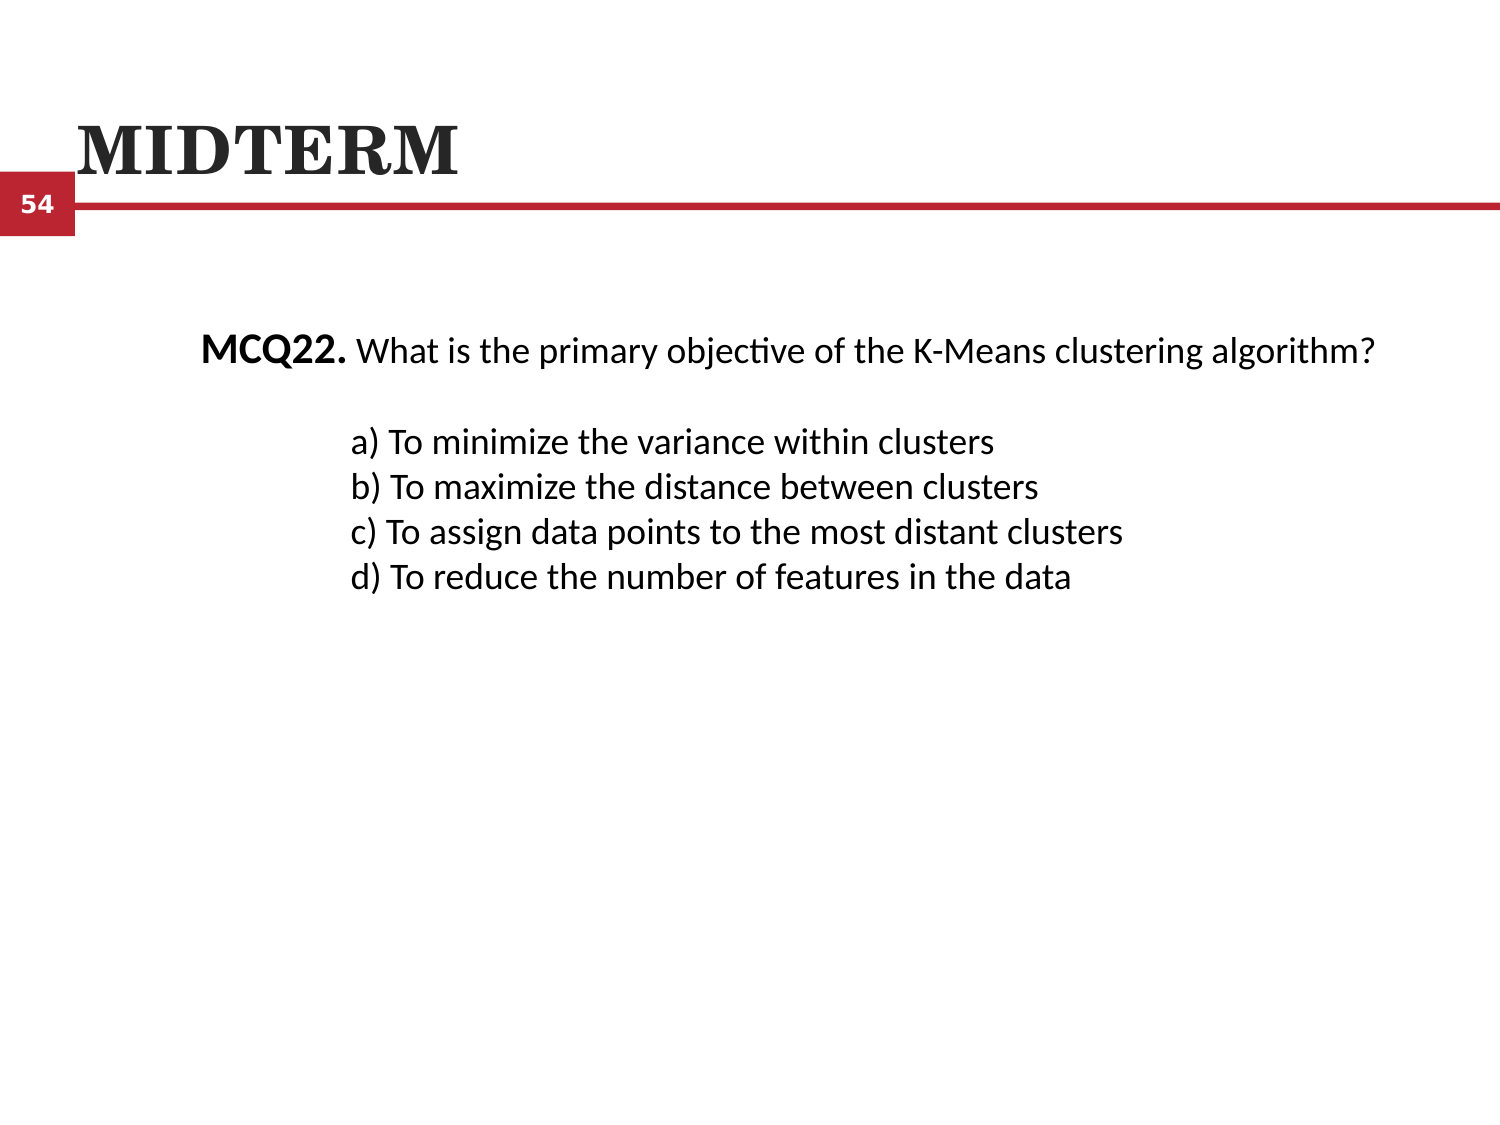

# Midterm
MCQ22. What is the primary objective of the K-Means clustering algorithm?

	a) To minimize the variance within clusters
	b) To maximize the distance between clusters
	c) To assign data points to the most distant clusters
	d) To reduce the number of features in the data

11